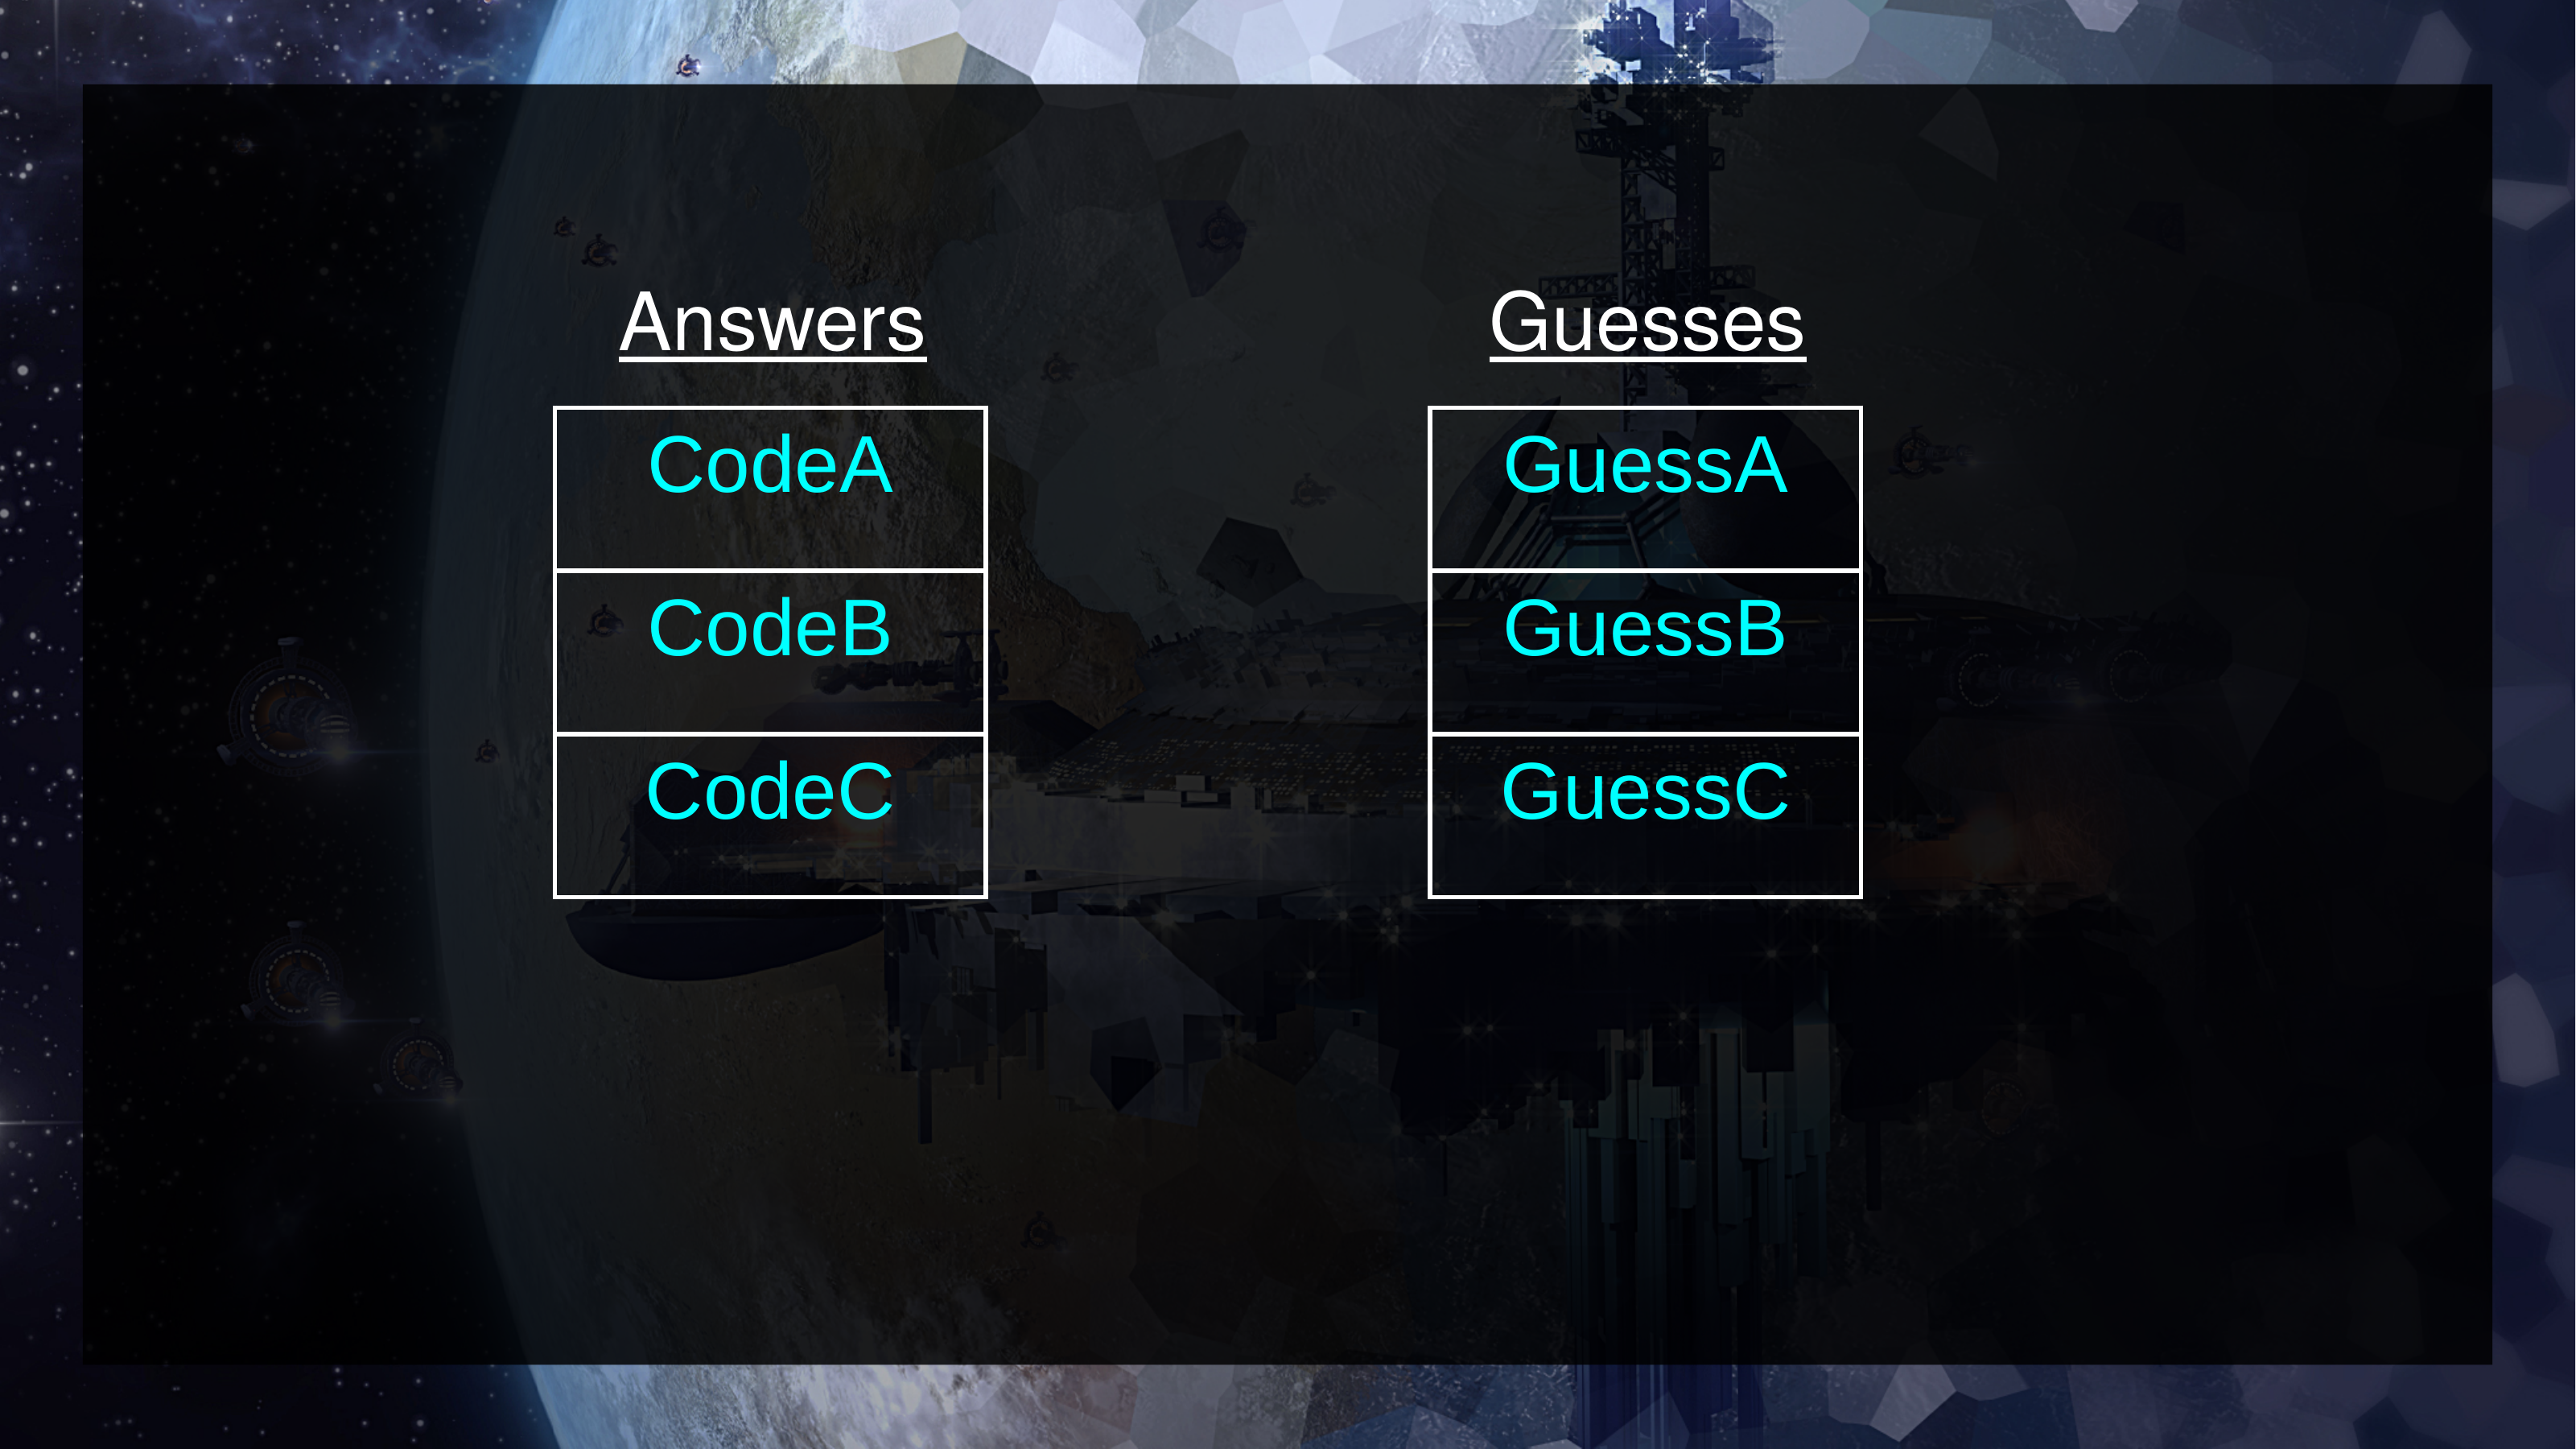

Answers
Guesses
| CodeA |
| --- |
| CodeB |
| CodeC |
| GuessA |
| --- |
| GuessB |
| GuessC |